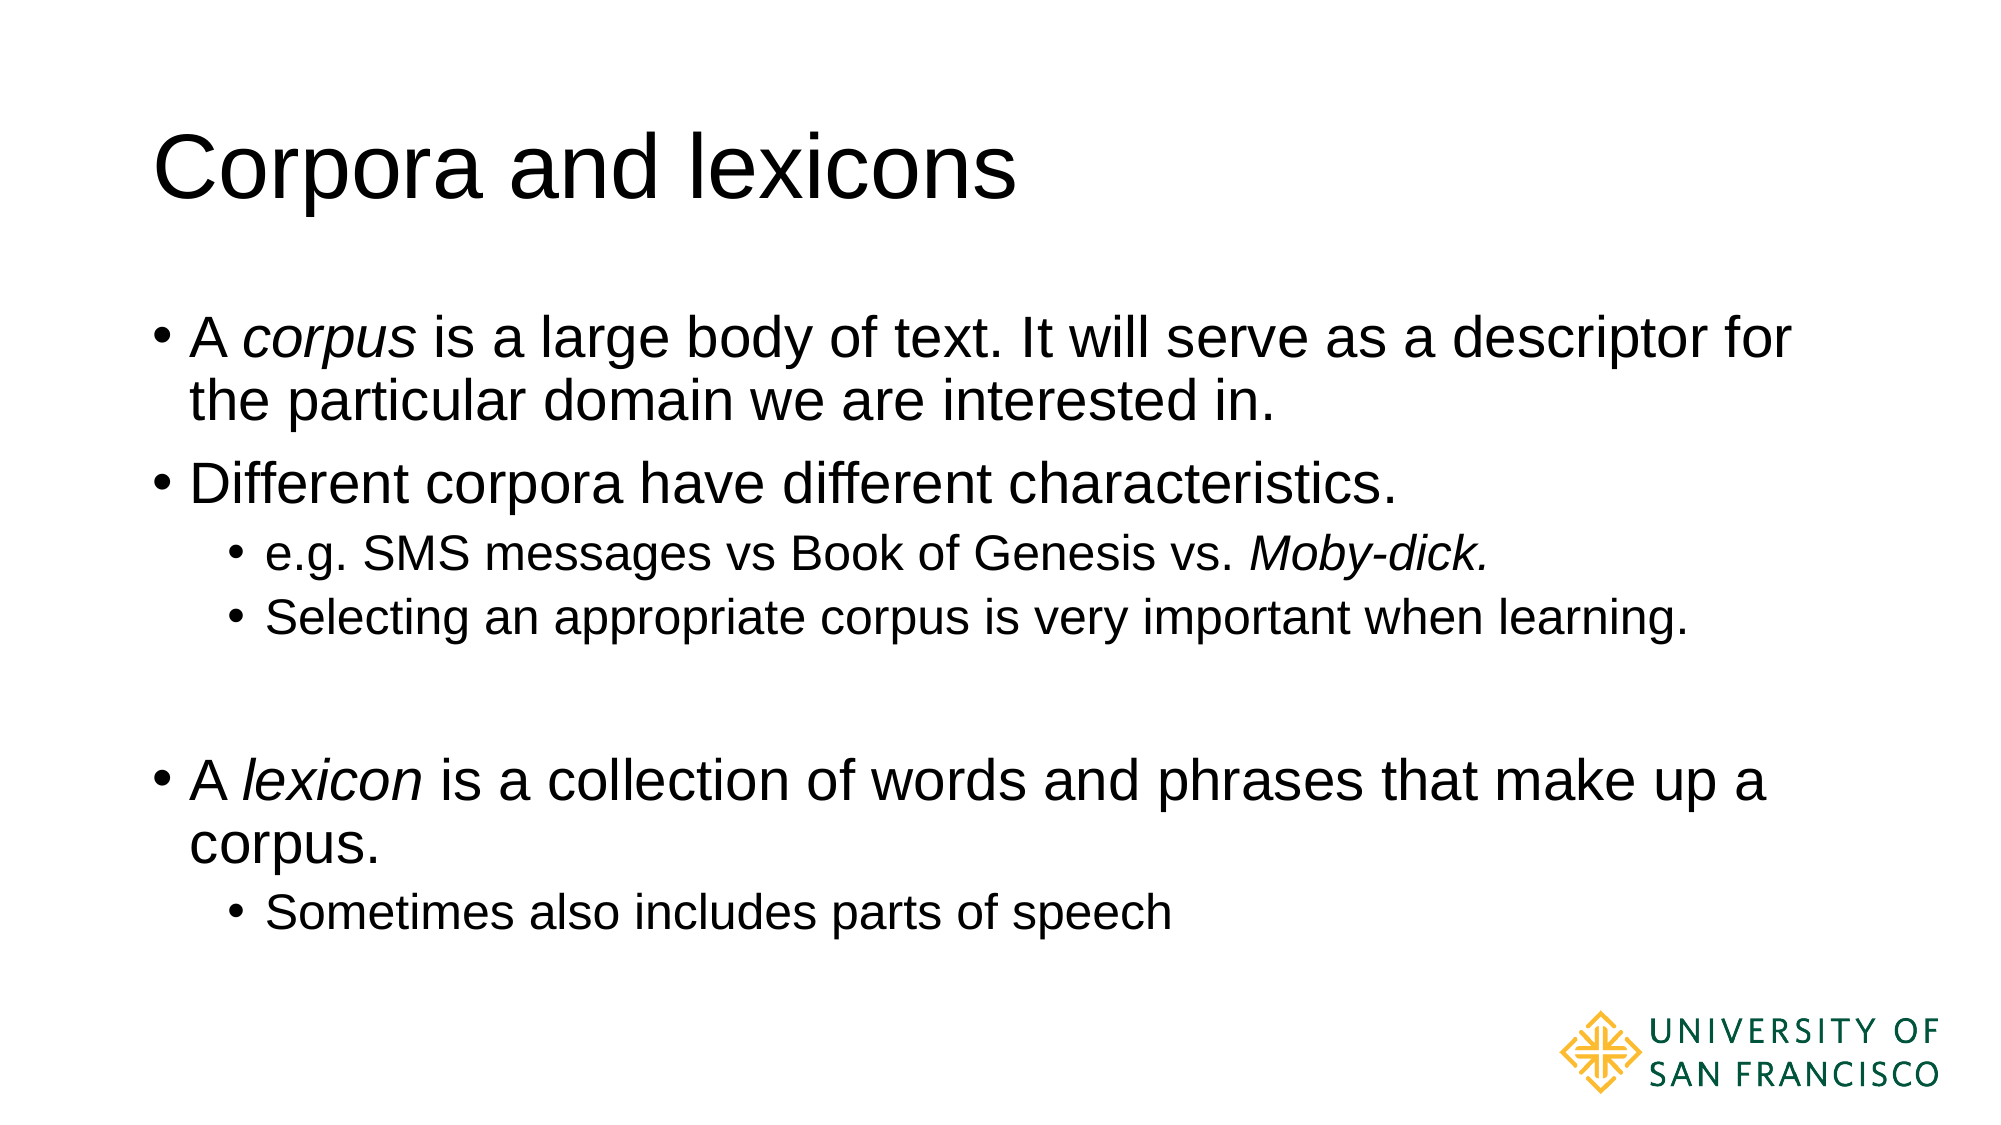

# Corpora and lexicons
A corpus is a large body of text. It will serve as a descriptor for the particular domain we are interested in.
Different corpora have different characteristics.
e.g. SMS messages vs Book of Genesis vs. Moby-dick.
Selecting an appropriate corpus is very important when learning.

A lexicon is a collection of words and phrases that make up a corpus.
Sometimes also includes parts of speech